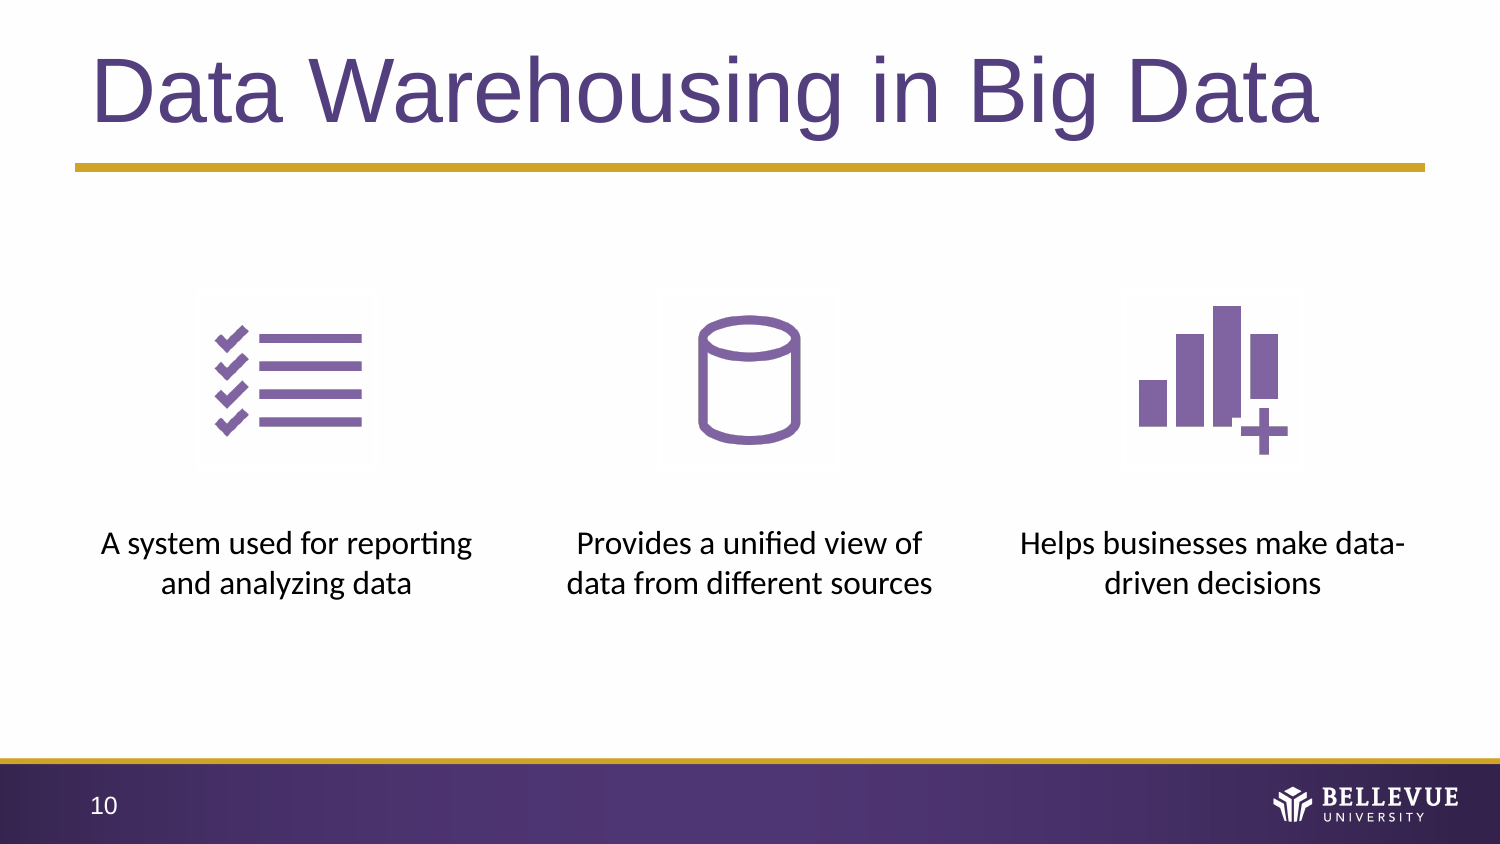

# Data Warehousing in Big Data
A system used for reporting and analyzing data
Provides a unified view of data from different sources
Helps businesses make data-driven decisions